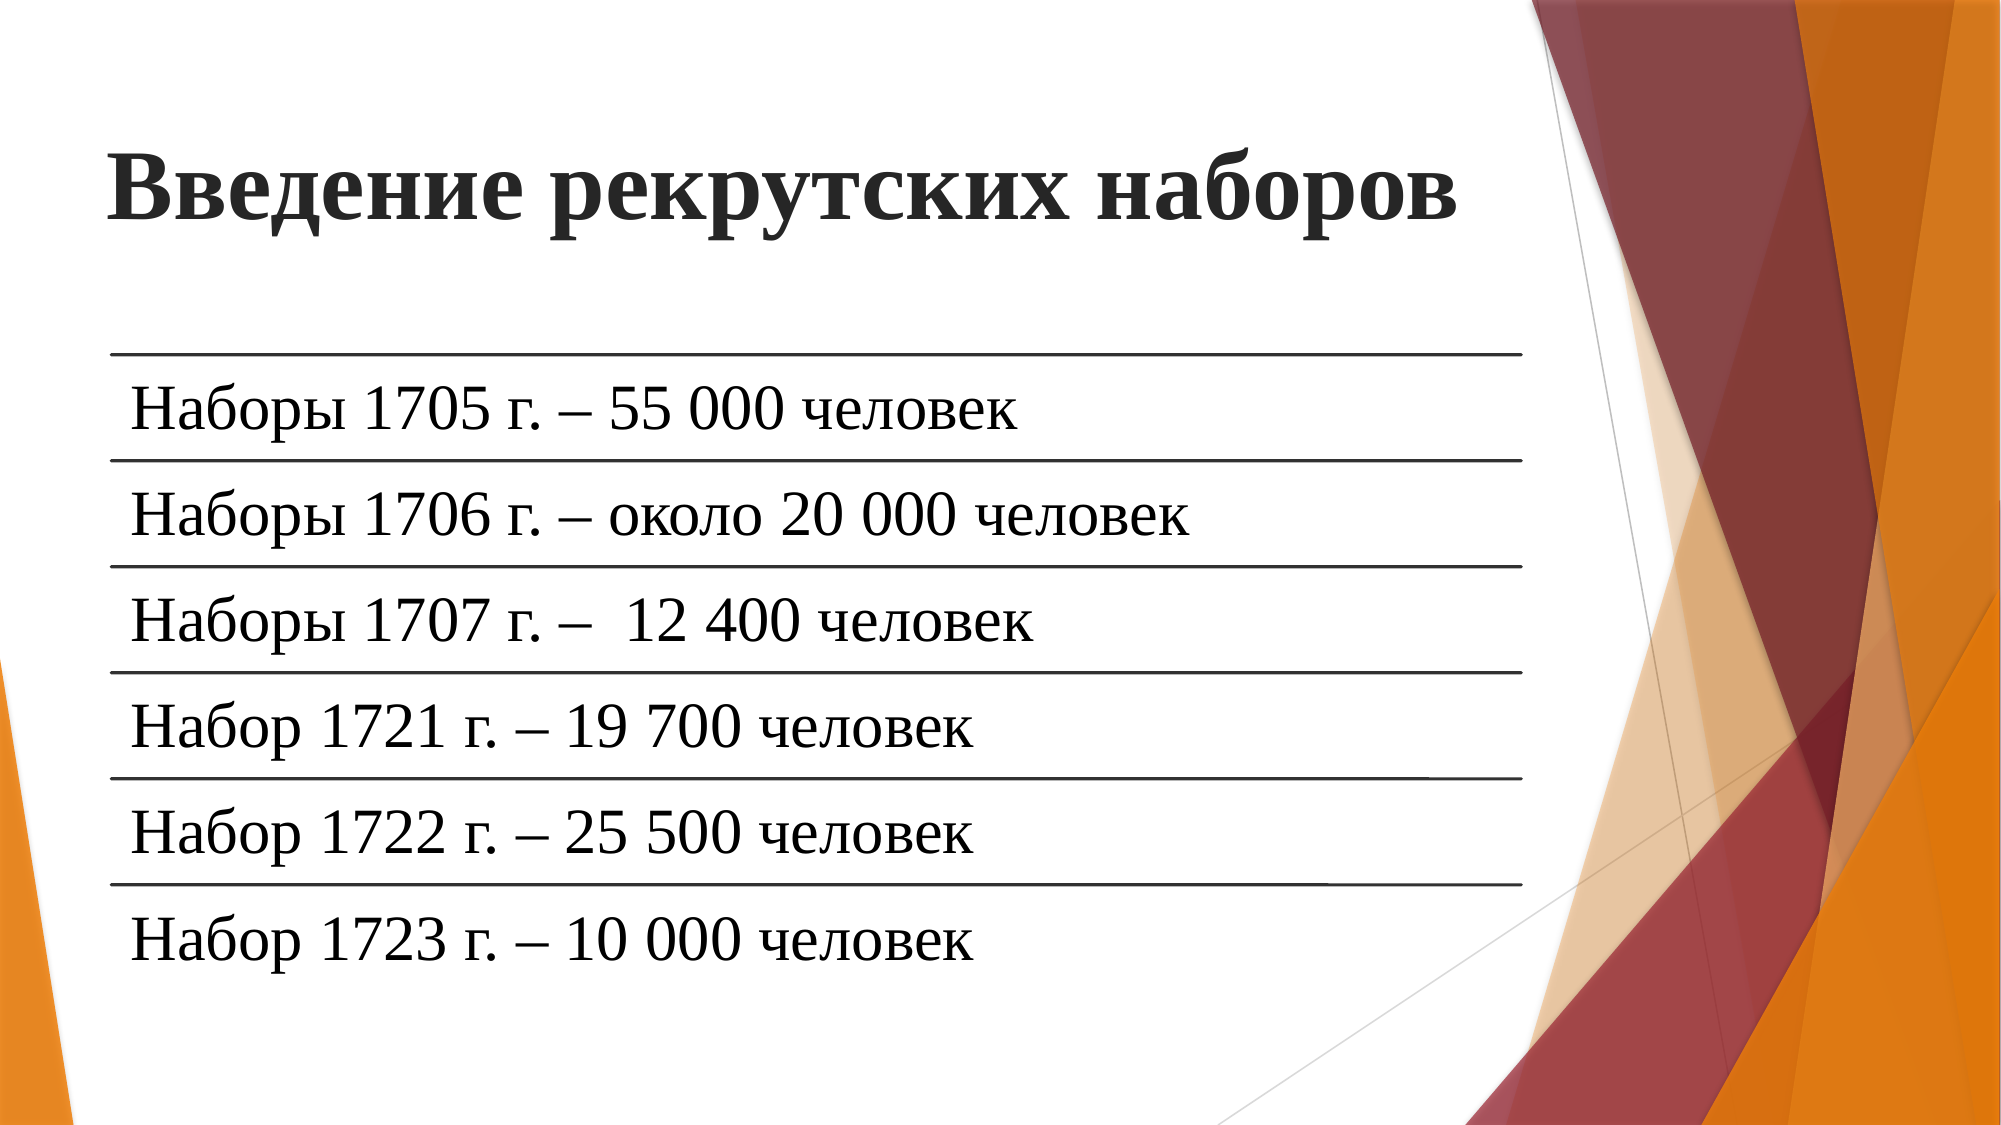

Введение рекрутских наборов
Наборы 1705 г. – 55 000 человек
Наборы 1706 г. – около 20 000 человек
Наборы 1707 г. –  12 400 человек
Набор 1721 г. – 19 700 человек
Набор 1722 г. – 25 500 человек
Набор 1723 г. – 10 000 человек